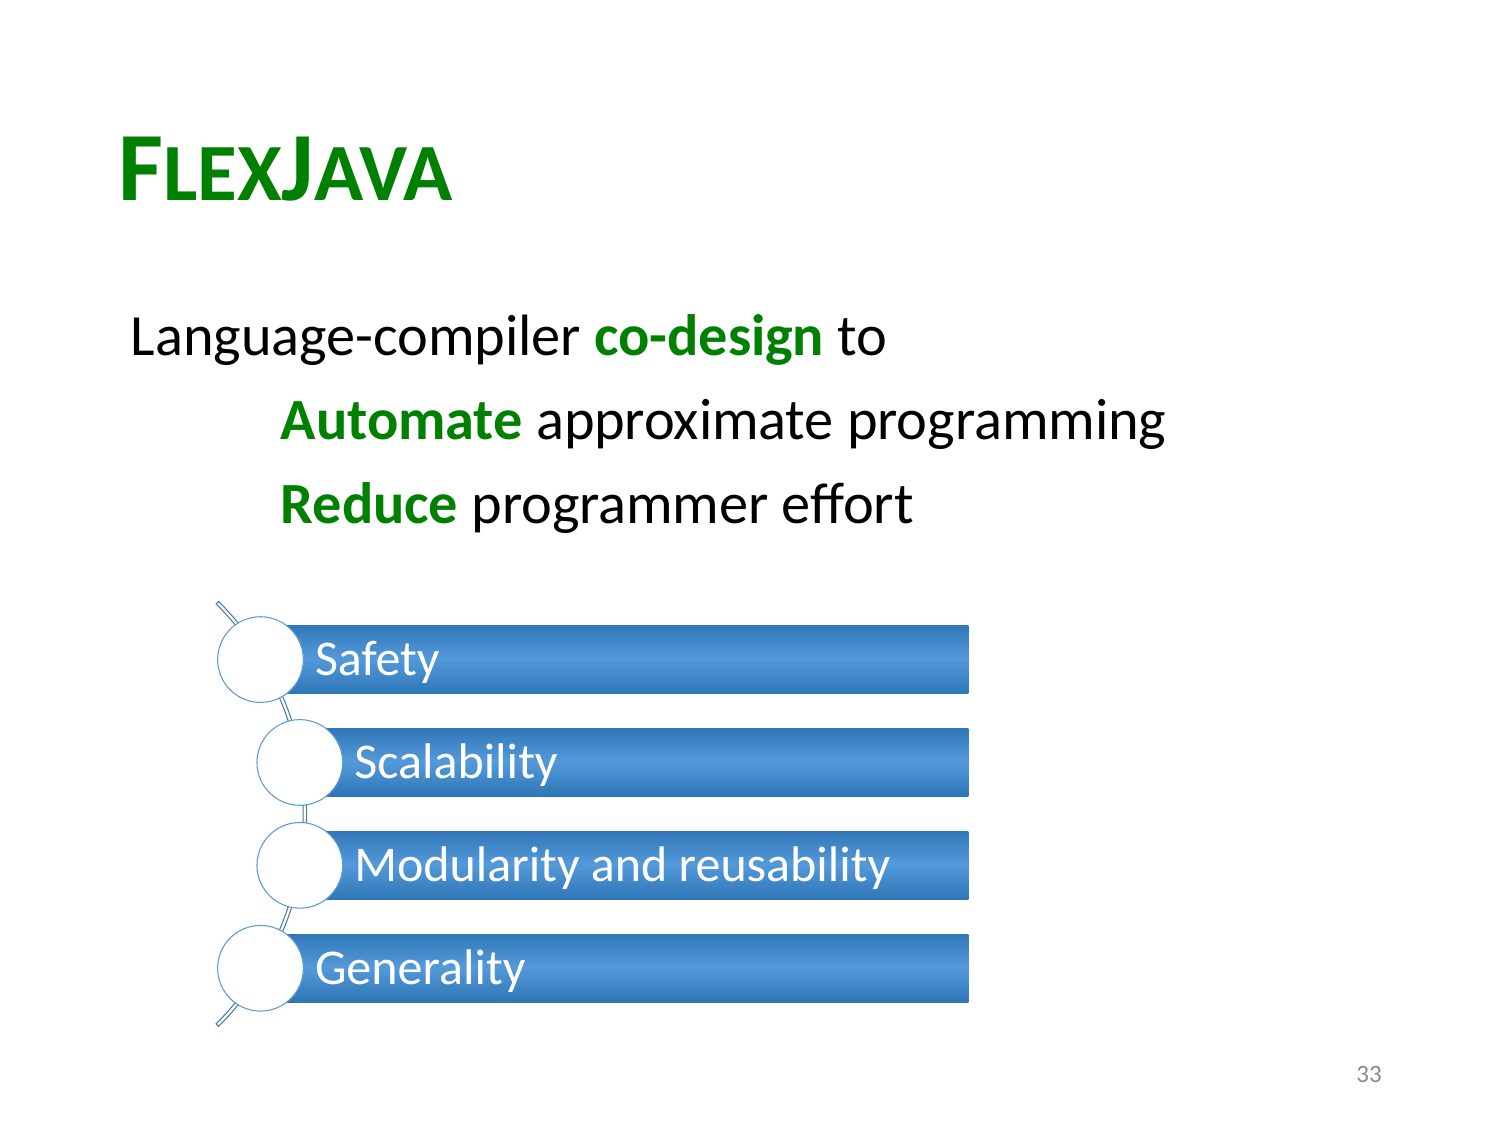

# FLEXJAVA
Language-compiler co-design to
	Automate approximate programming
	Reduce programmer effort

Safety
Scalability
Modularity and reusability
Generality
33